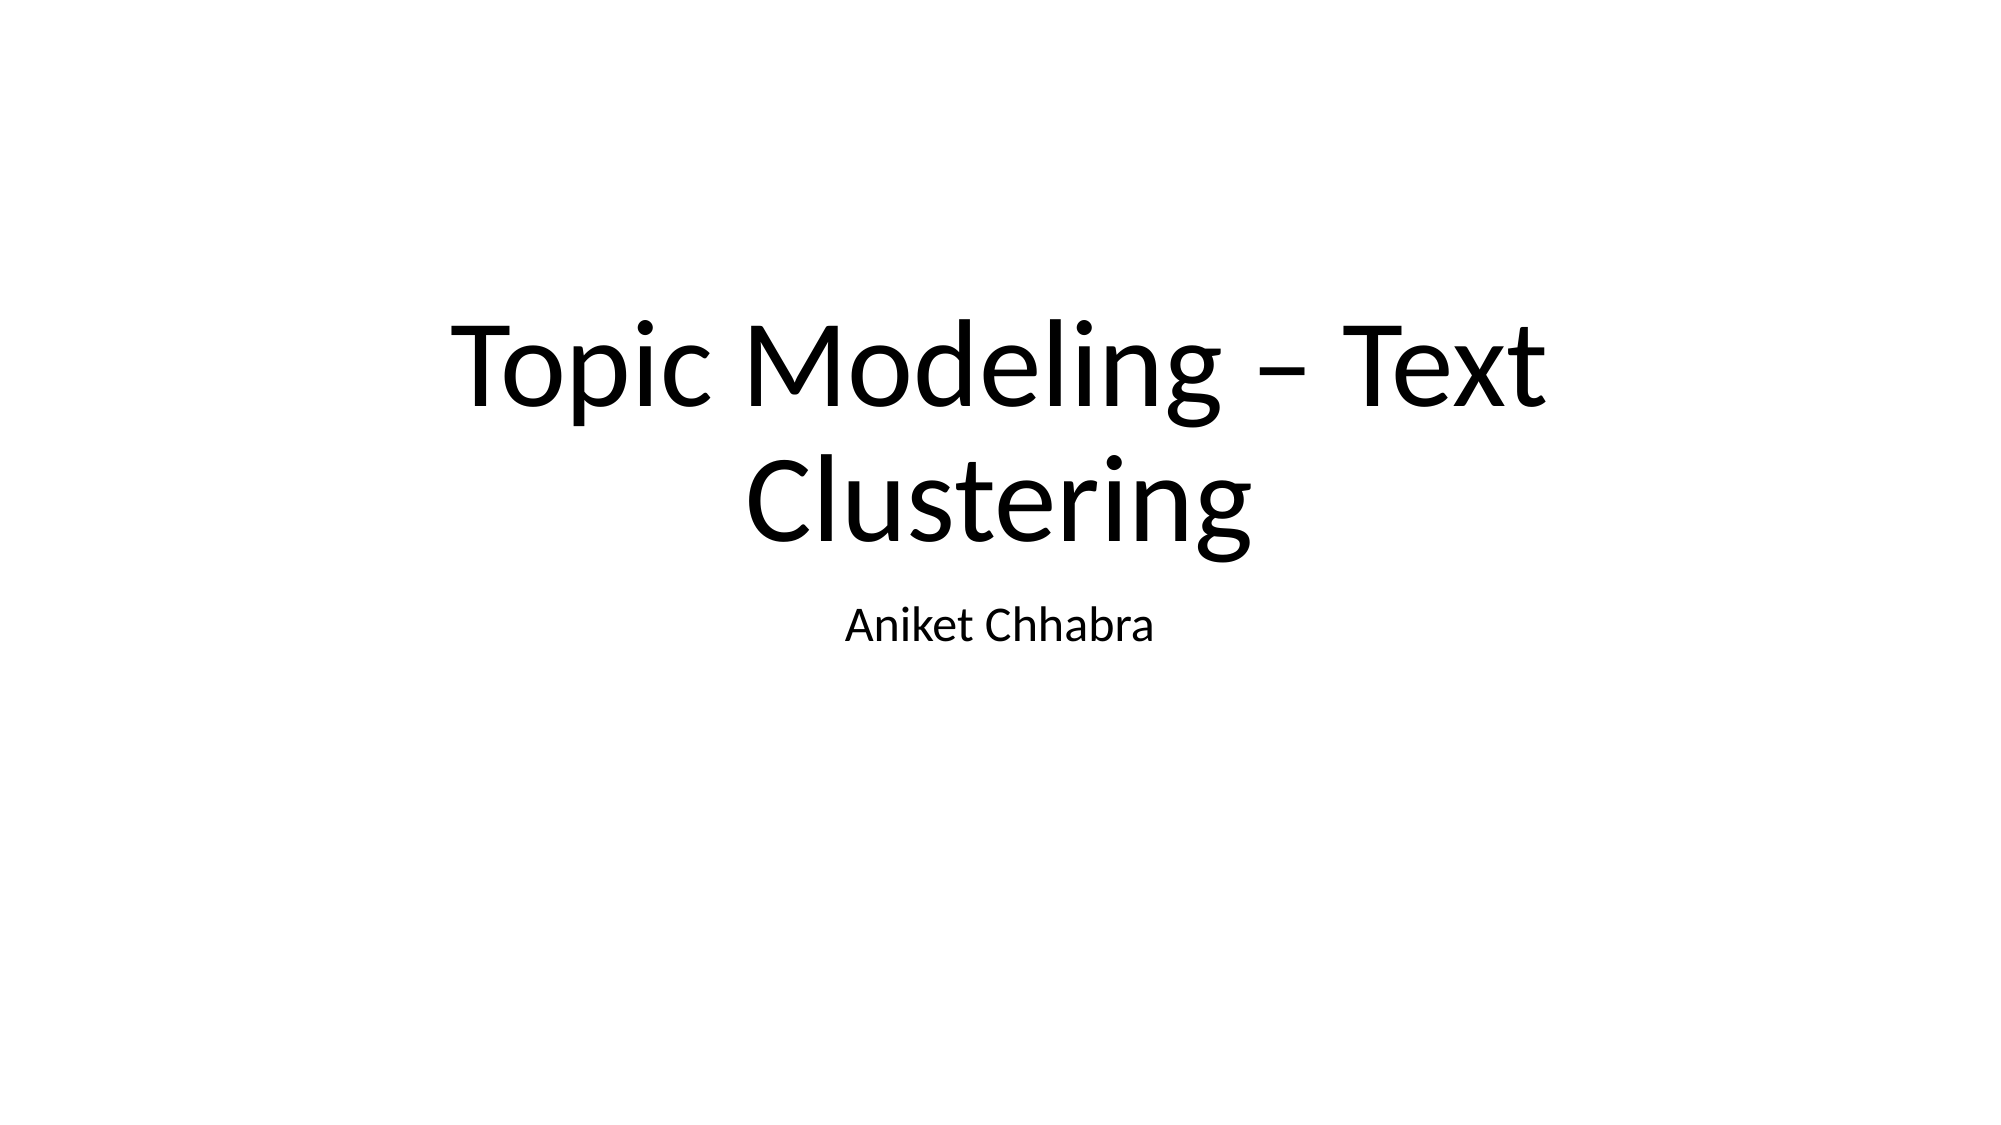

# Topic Modeling – Text Clustering
Aniket Chhabra